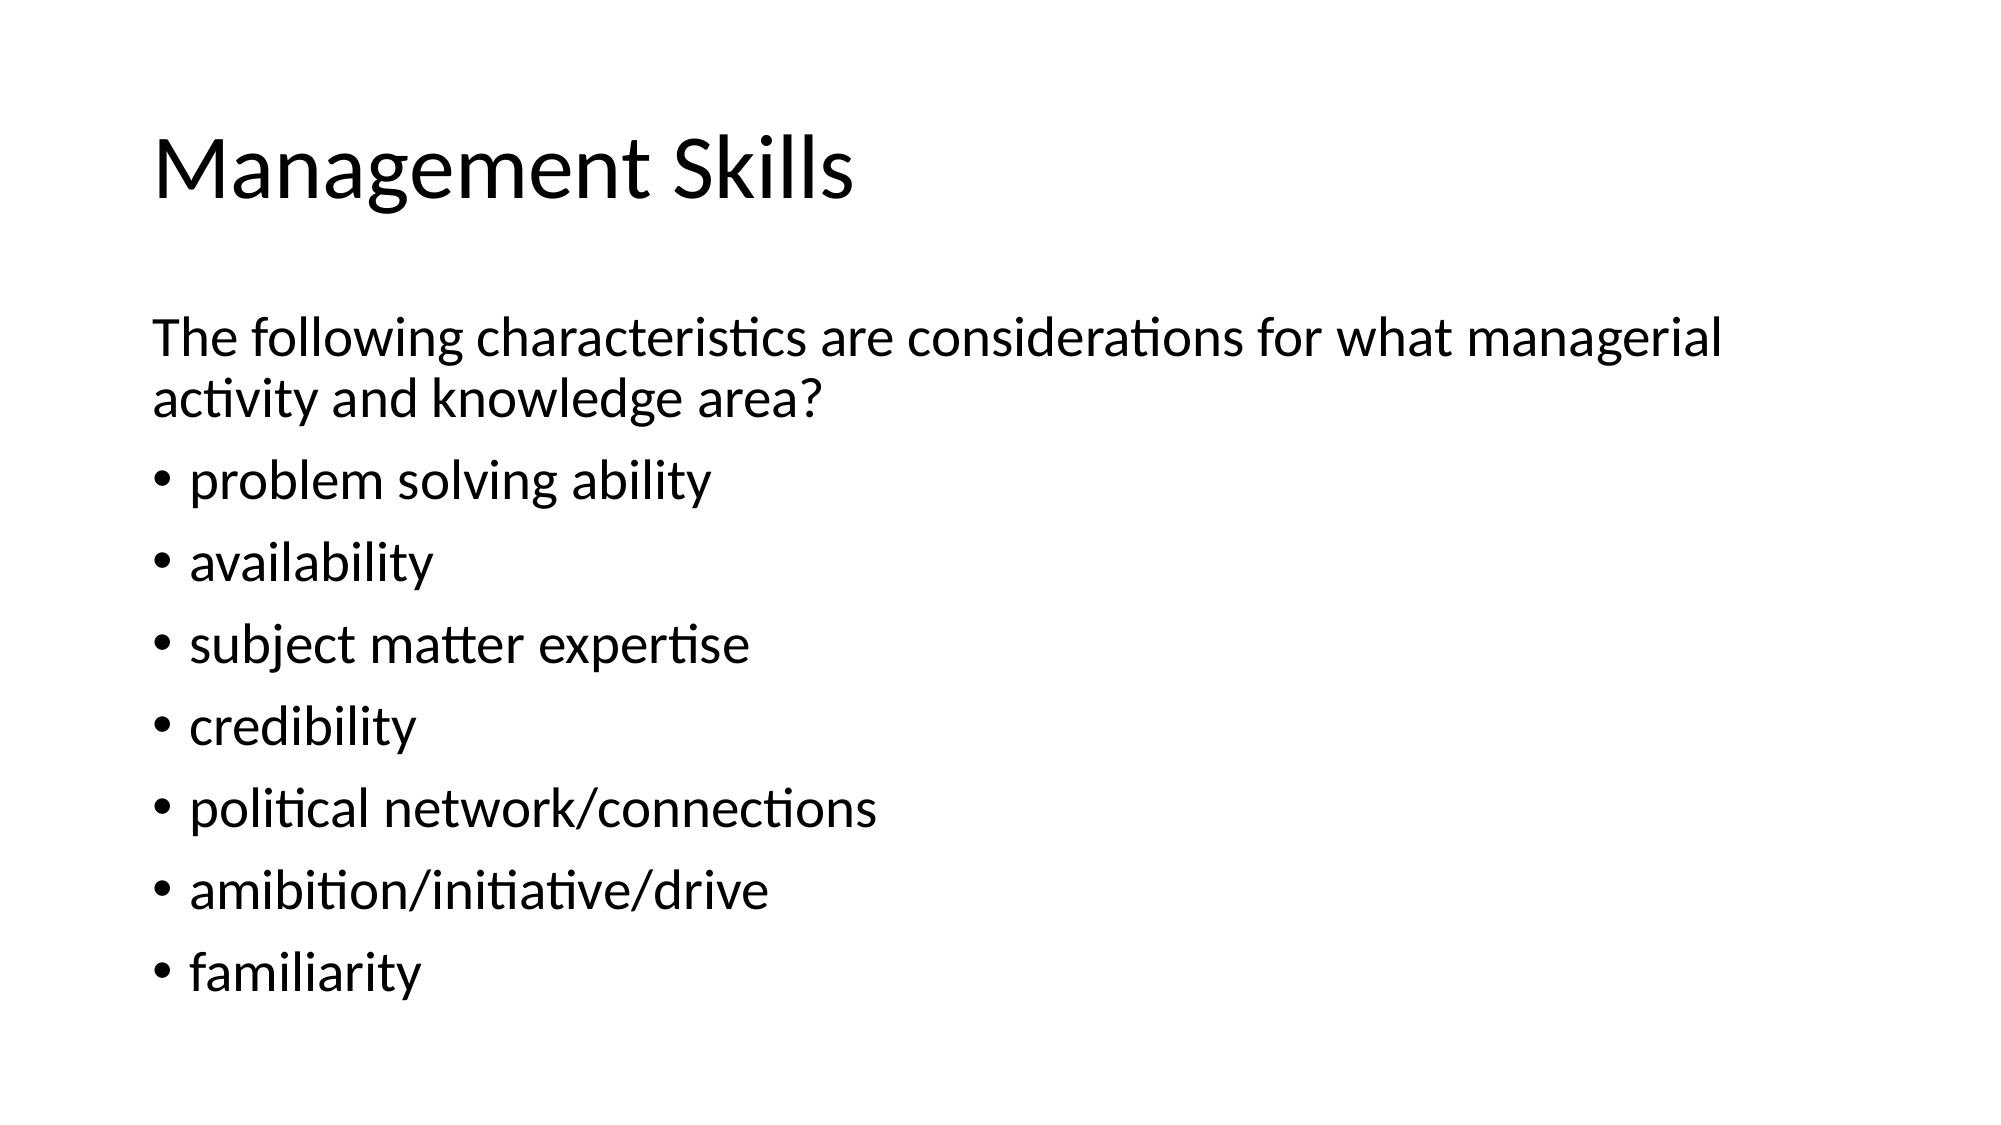

# Management Skills
The following characteristics are considerations for what managerial activity and knowledge area?
problem solving ability
availability
subject matter expertise
credibility
political network/connections
amibition/initiative/drive
familiarity